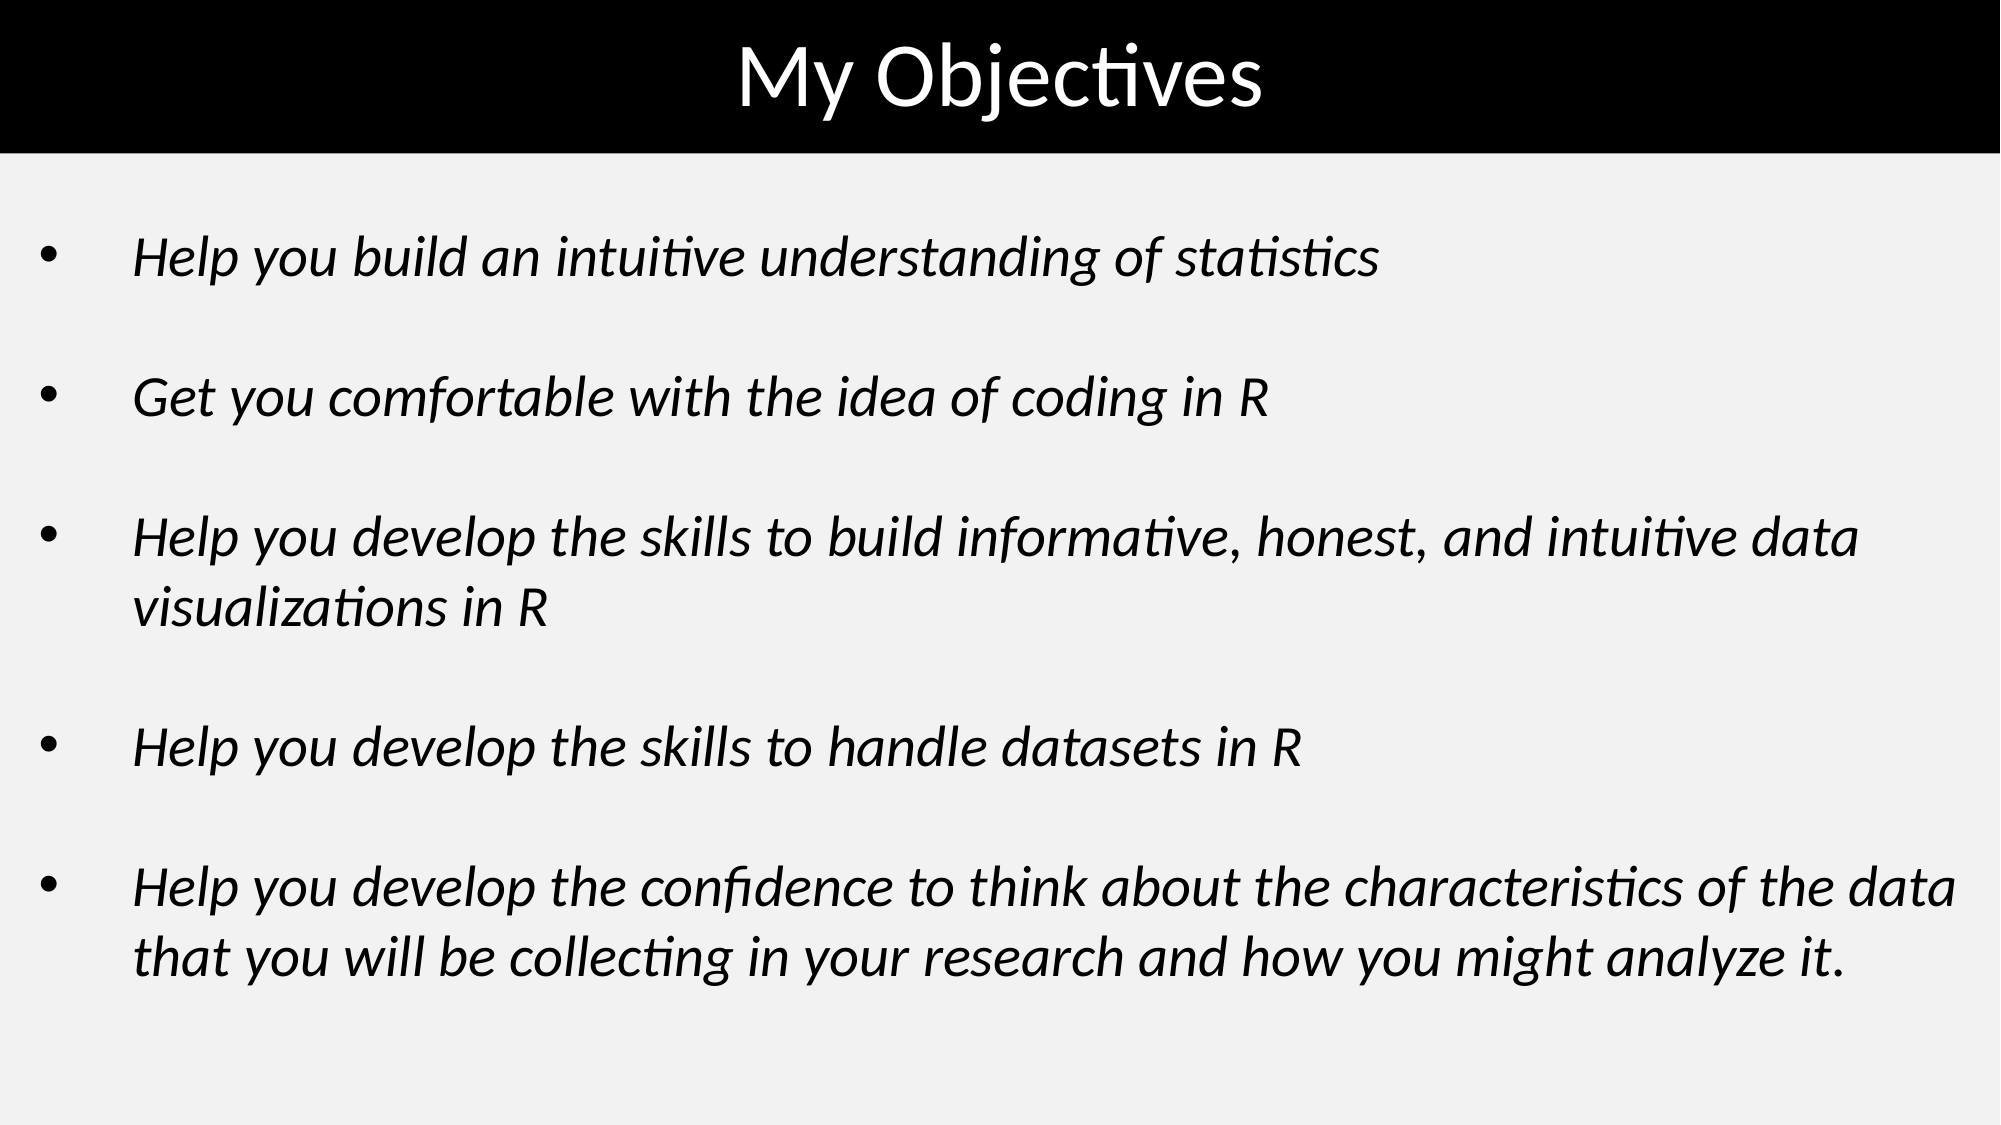

# My Objectives

Help you build an intuitive understanding of statistics

Get you comfortable with the idea of coding in R

Help you develop the skills to build informative, honest, and intuitive data visualizations in R

Help you develop the skills to handle datasets in R

Help you develop the confidence to think about the characteristics of the data that you will be collecting in your research and how you might analyze it.